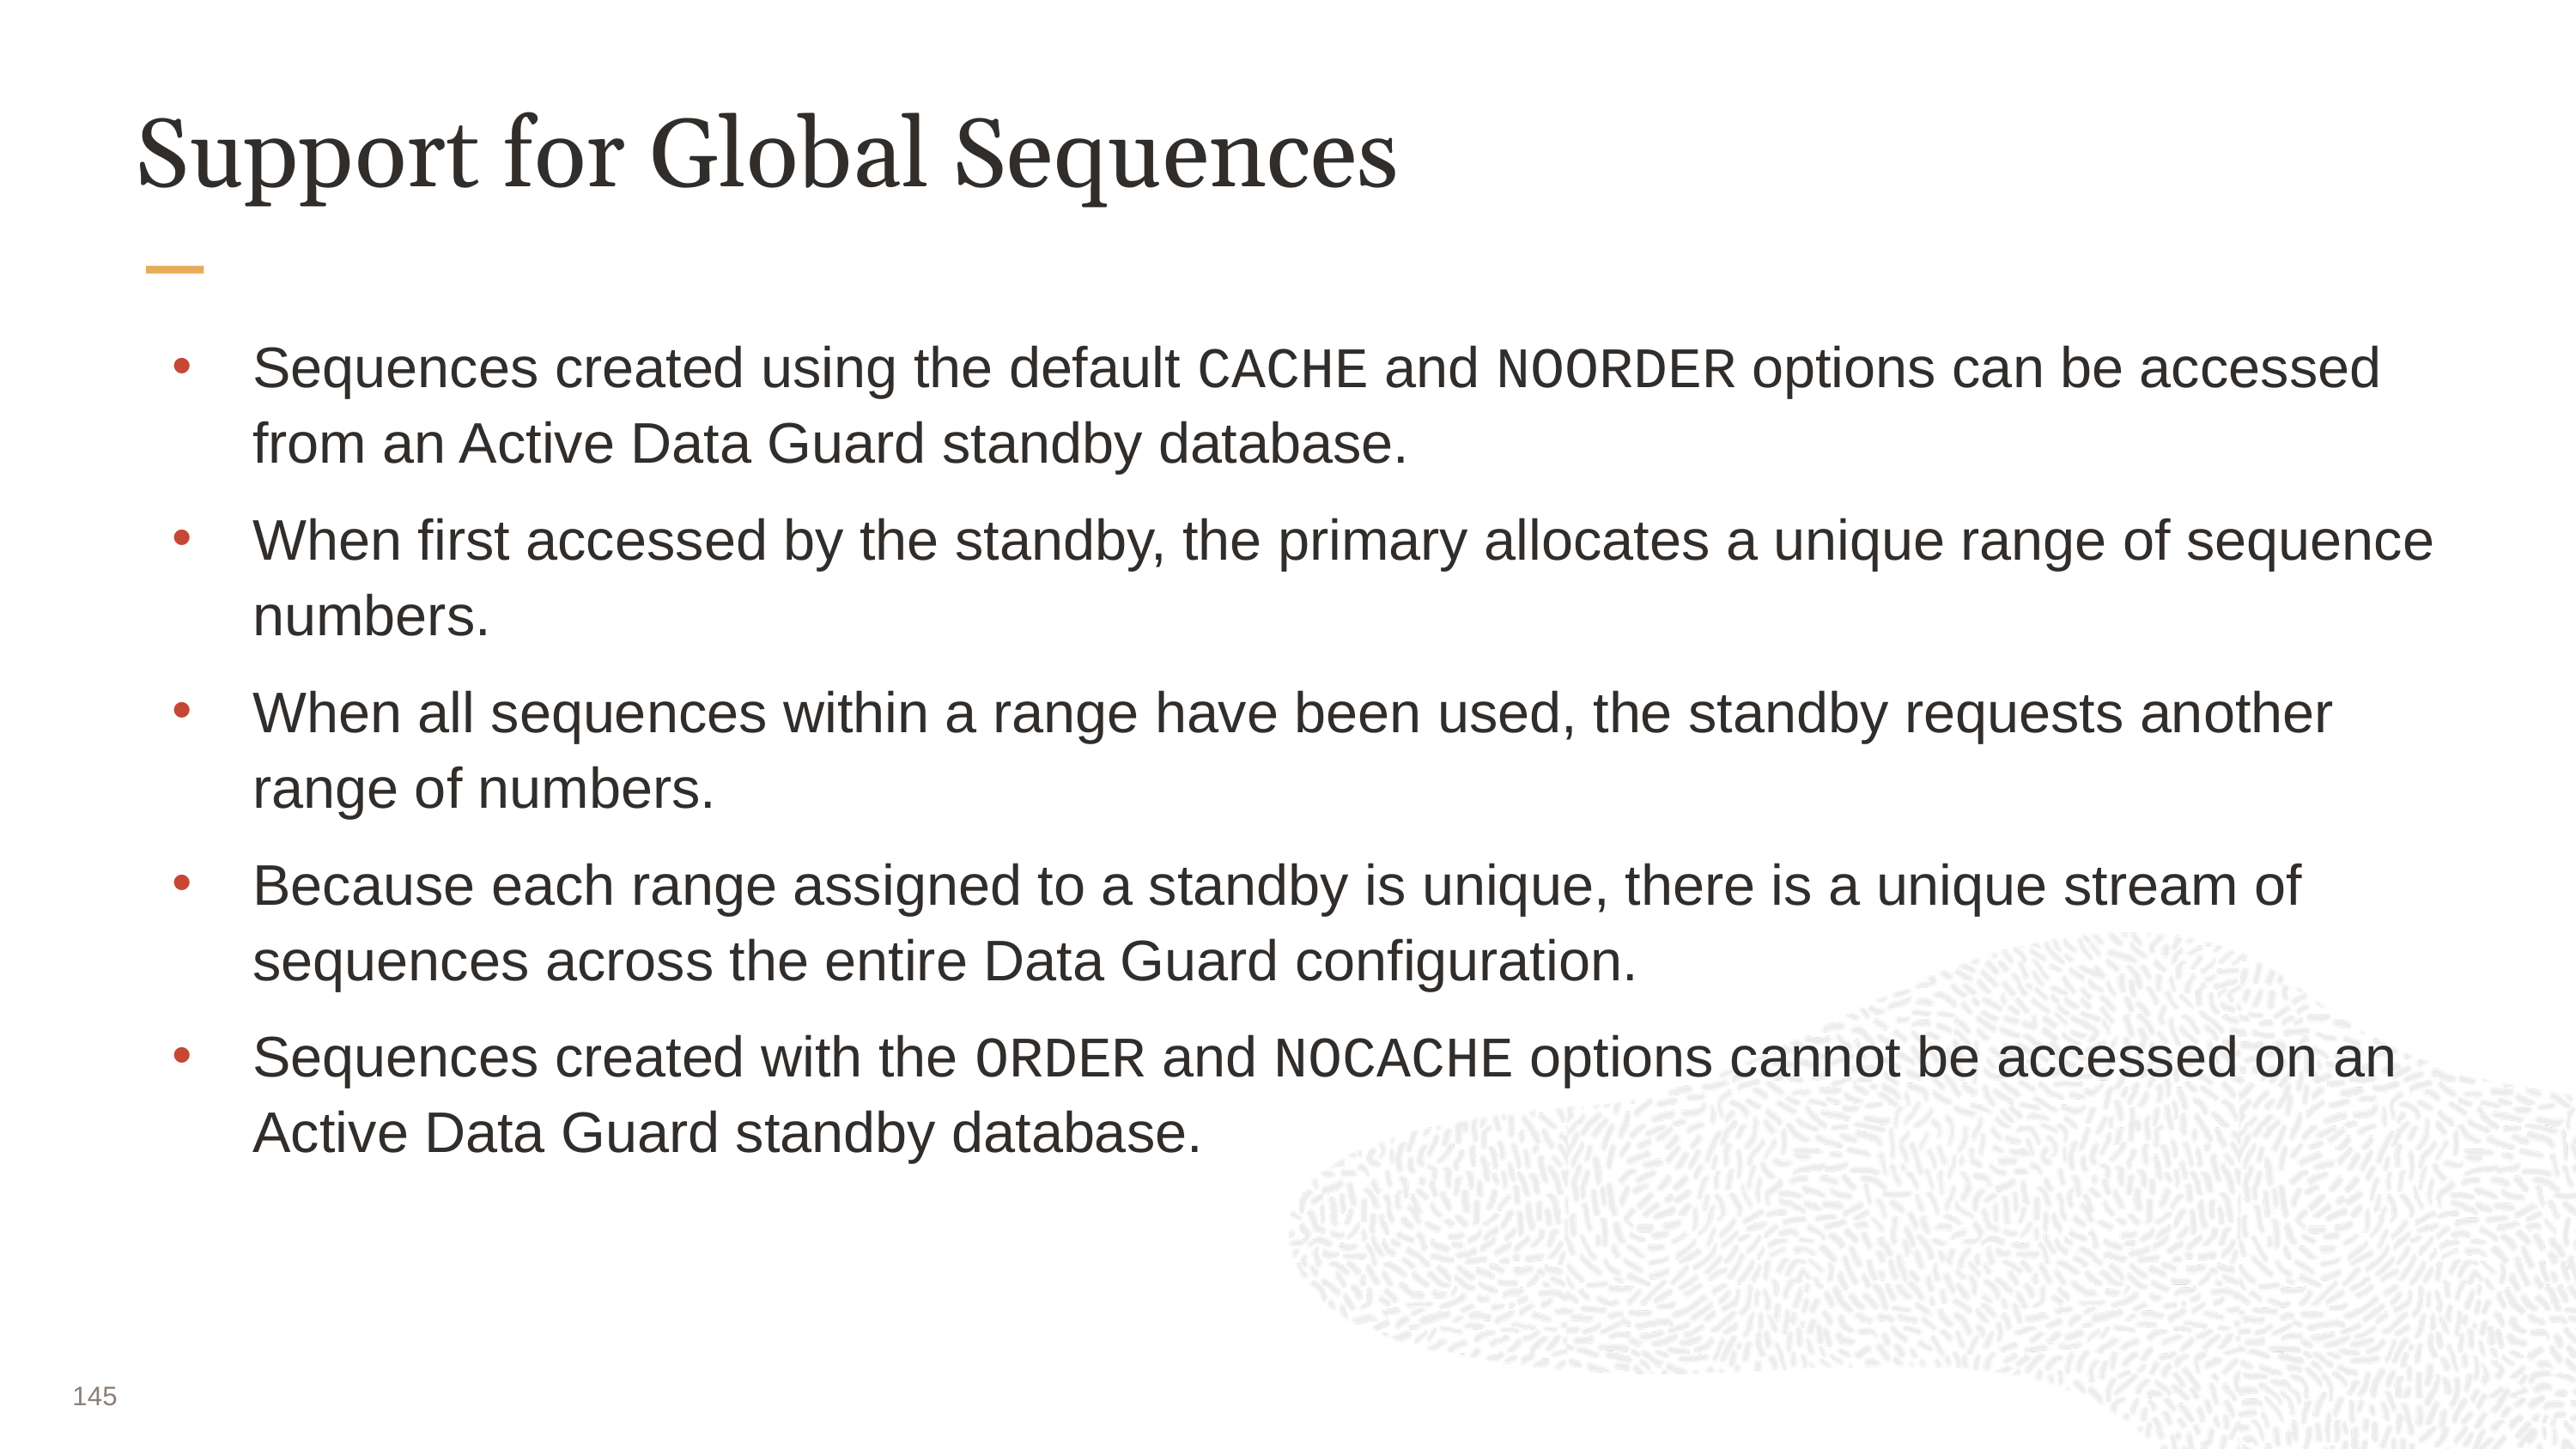

# Support for Global Sequences
Sequences created using the default CACHE and NOORDER options can be accessed from an Active Data Guard standby database.
When first accessed by the standby, the primary allocates a unique range of sequence numbers.
When all sequences within a range have been used, the standby requests another range of numbers.
Because each range assigned to a standby is unique, there is a unique stream of sequences across the entire Data Guard configuration.
Sequences created with the ORDER and NOCACHE options cannot be accessed on an Active Data Guard standby database.